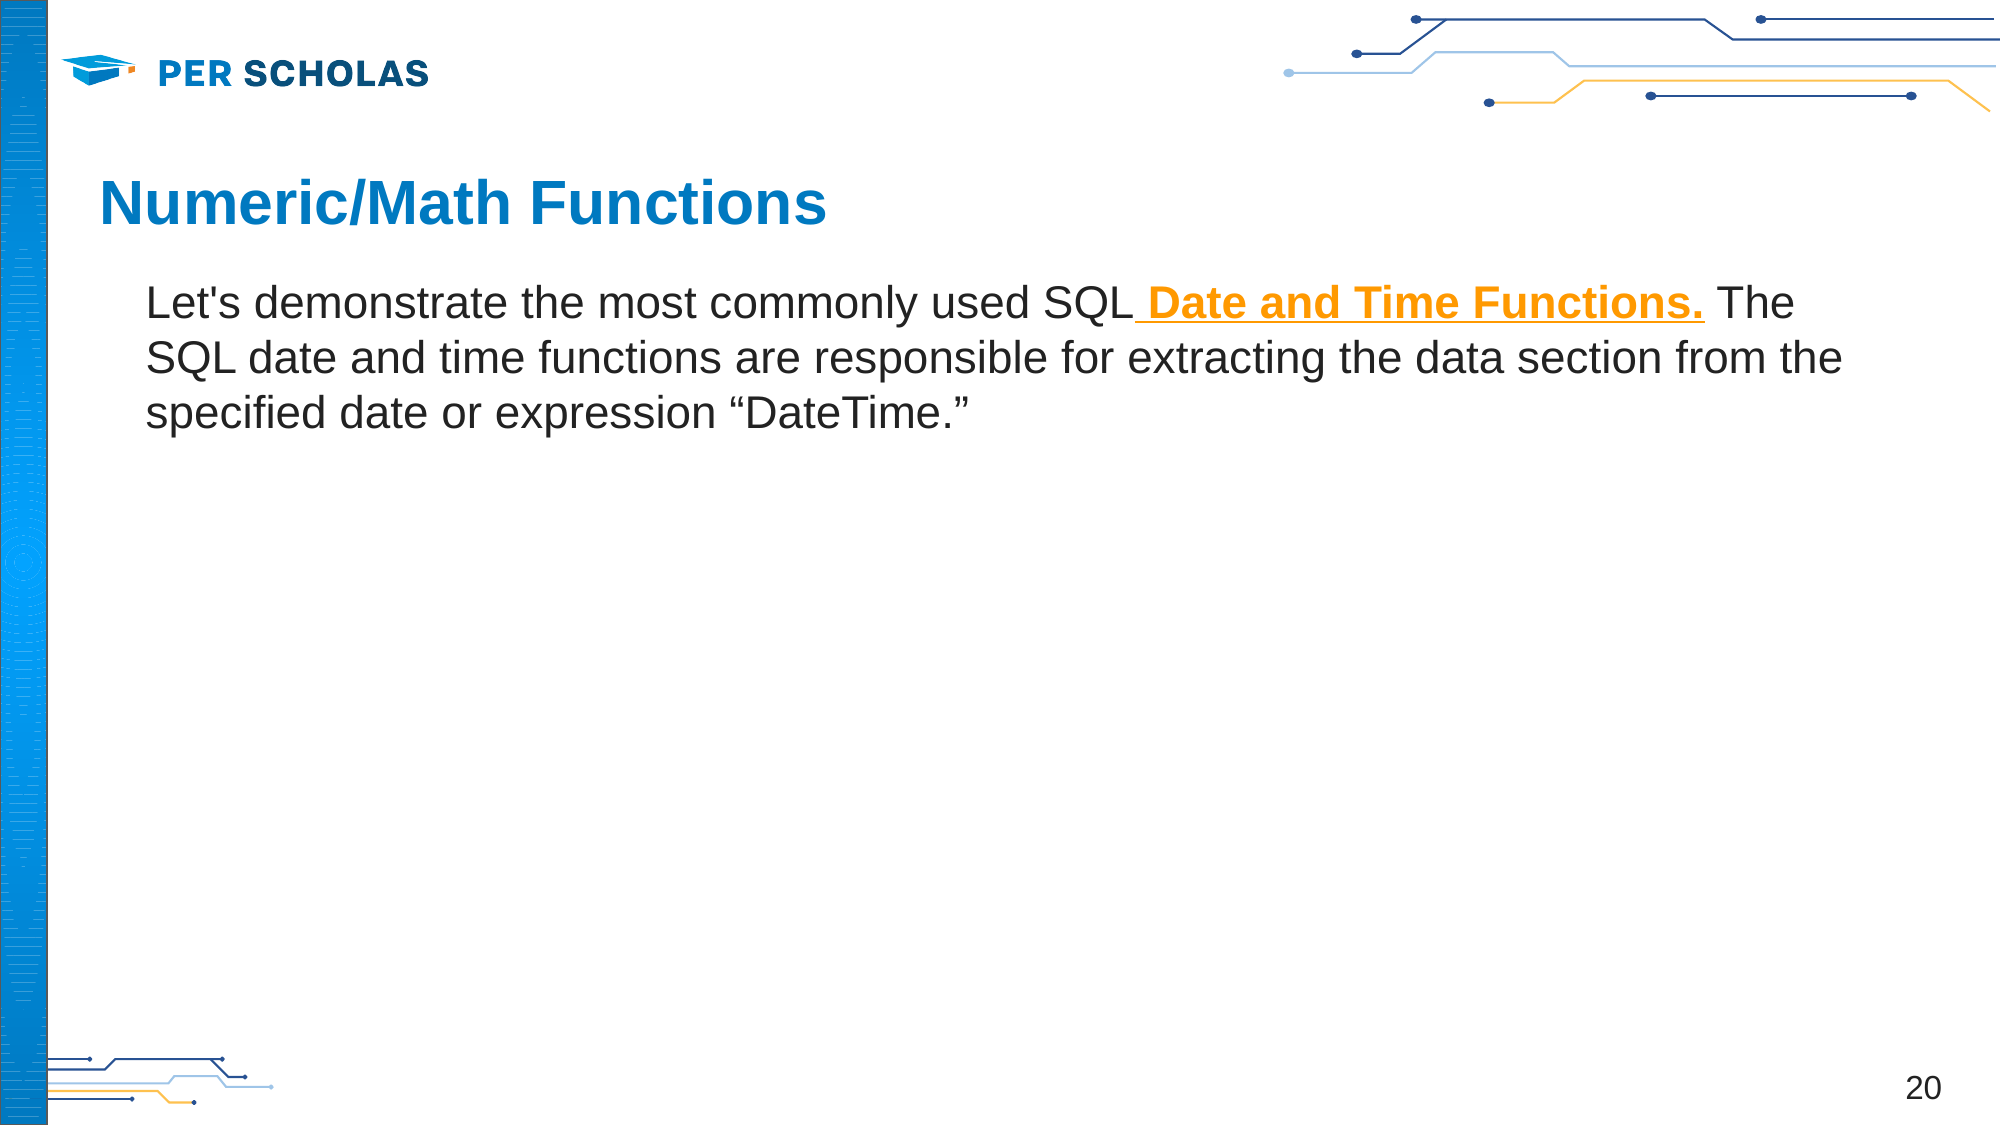

# Numeric/Math Functions
Let's demonstrate the most commonly used SQL Date and Time Functions. The SQL date and time functions are responsible for extracting the data section from the specified date or expression “DateTime.”
20